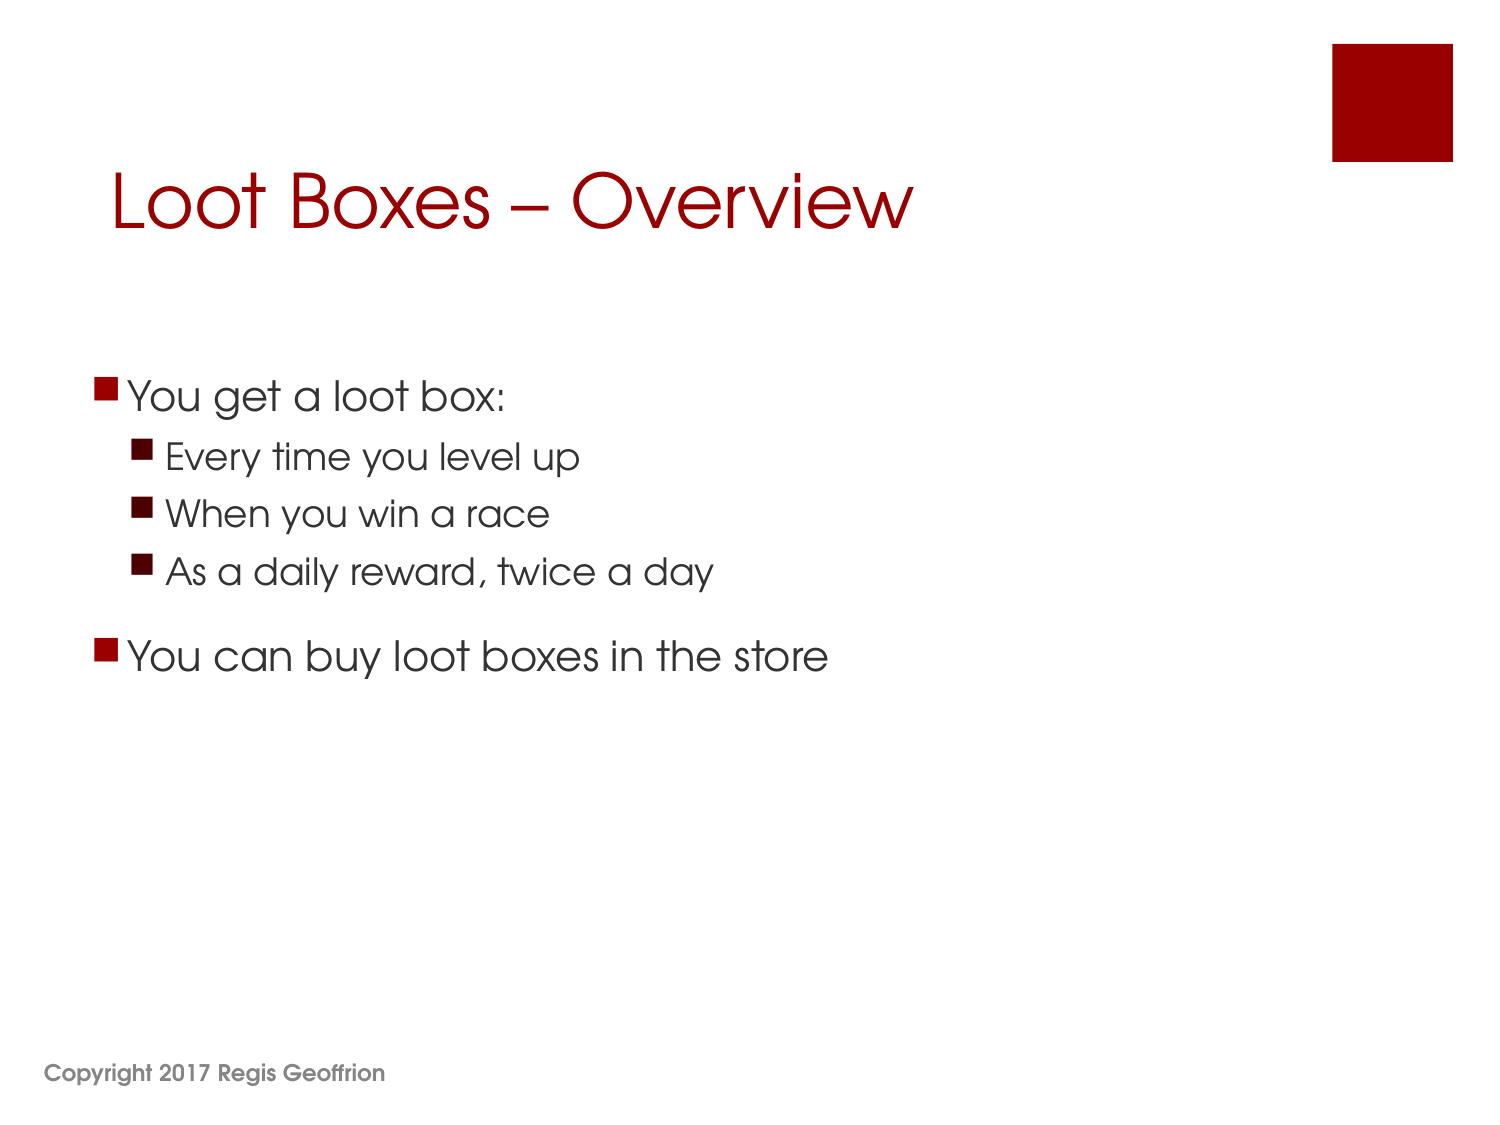

# Loot Boxes – Overview
You get a loot box:
Every time you level up
When you win a race
As a daily reward, twice a day
You can buy loot boxes in the store
Copyright 2017 Regis Geoffrion